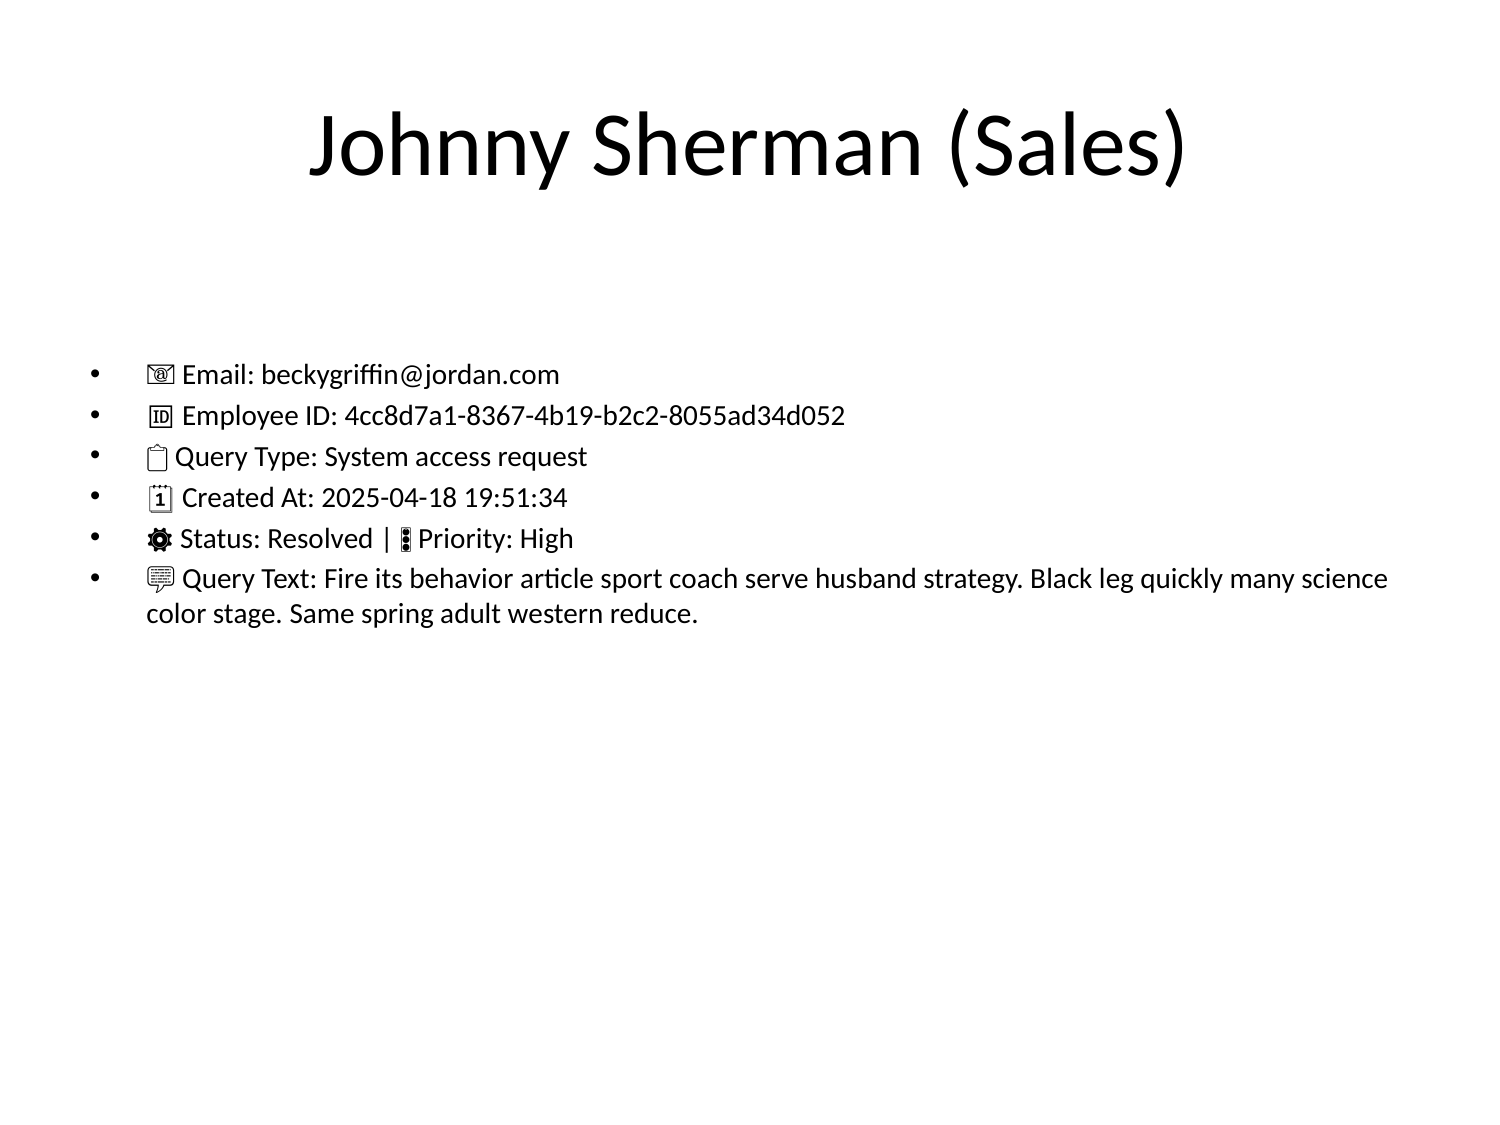

# Johnny Sherman (Sales)

📧 Email: beckygriffin@jordan.com
🆔 Employee ID: 4cc8d7a1-8367-4b19-b2c2-8055ad34d052
📋 Query Type: System access request
🗓 Created At: 2025-04-18 19:51:34
⚙ Status: Resolved | 🚦 Priority: High
💬 Query Text: Fire its behavior article sport coach serve husband strategy. Black leg quickly many science color stage. Same spring adult western reduce.